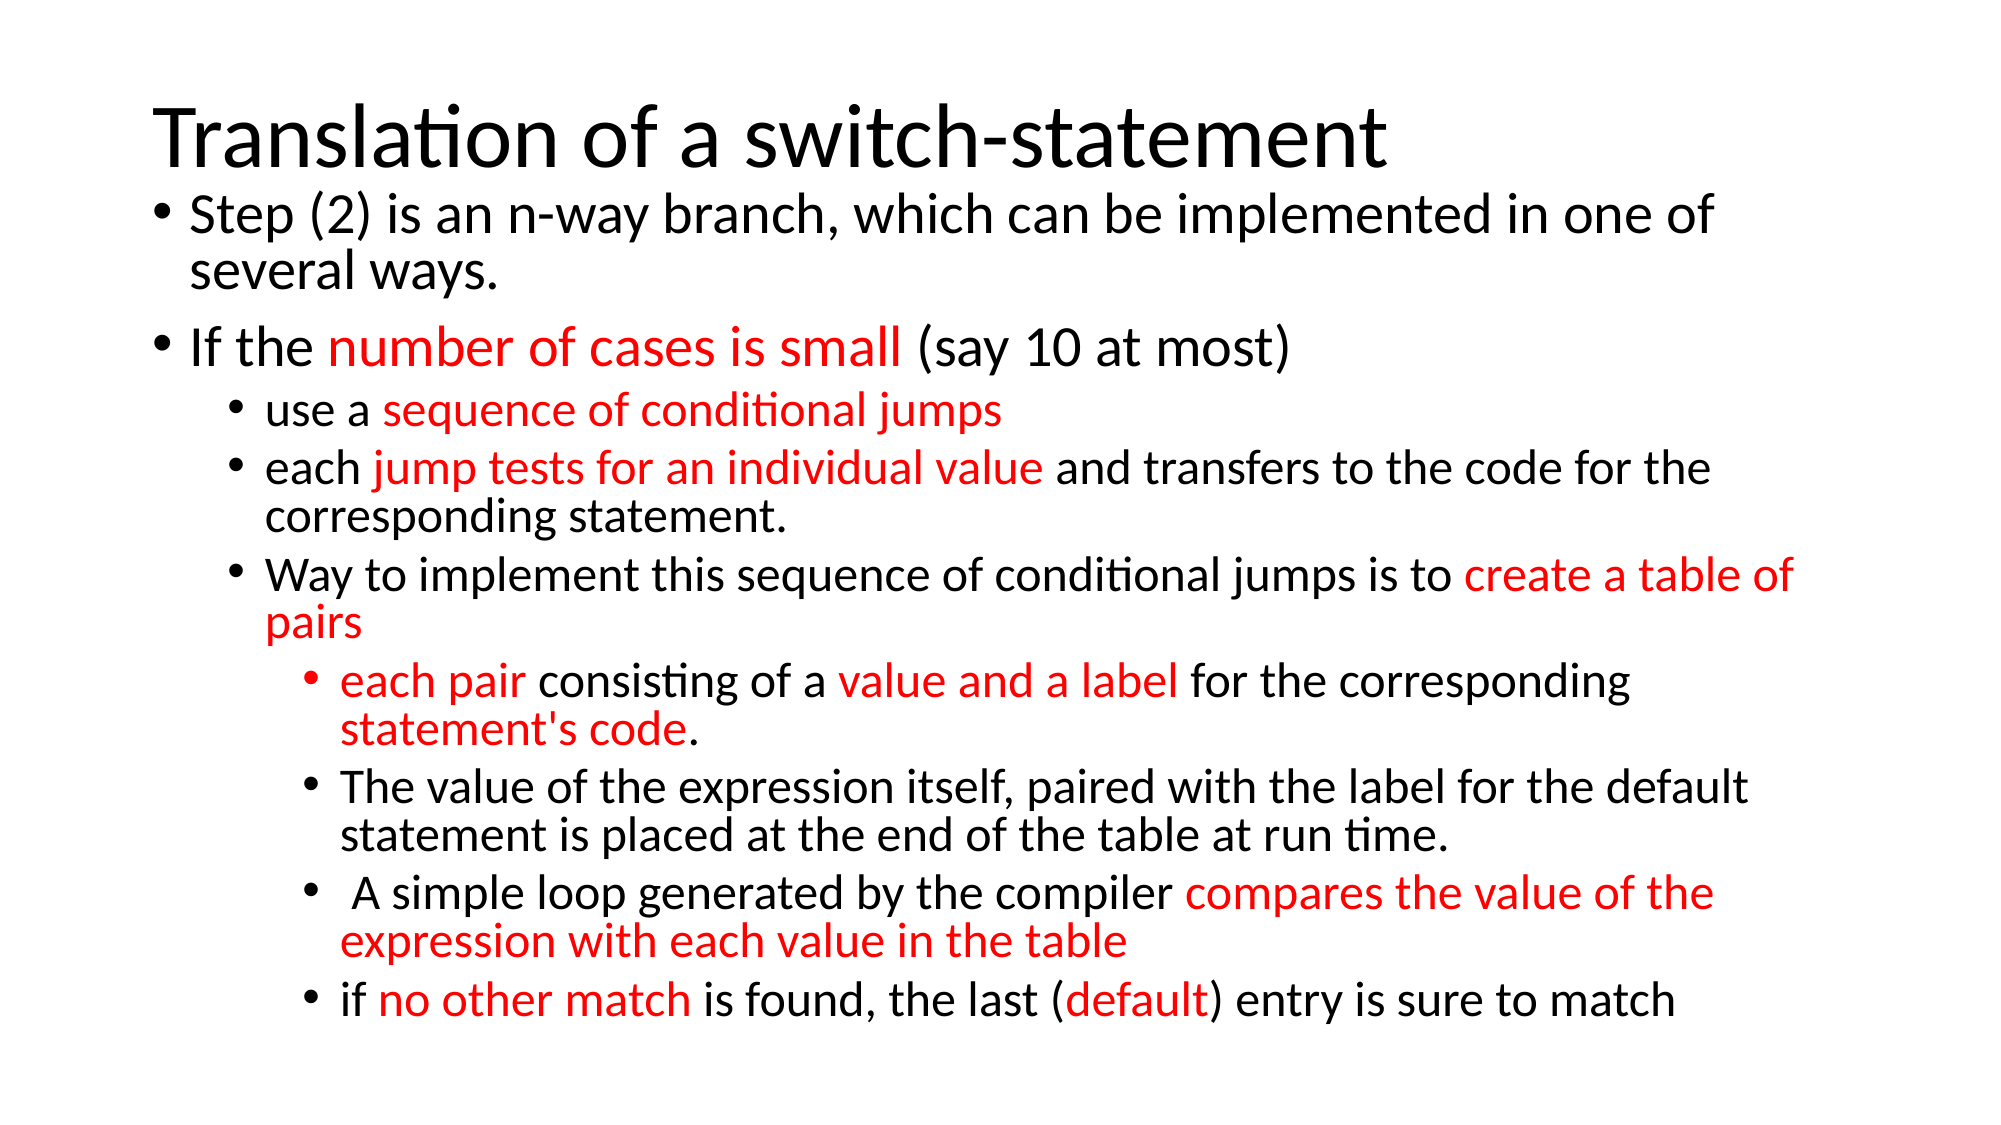

# Translation of a switch-statement
Step (2) is an n-way branch, which can be implemented in one of several ways.
If the number of cases is small (say 10 at most)
use a sequence of conditional jumps
each jump tests for an individual value and transfers to the code for the corresponding statement.
Way to implement this sequence of conditional jumps is to create a table of pairs
each pair consisting of a value and a label for the corresponding statement's code.
The value of the expression itself, paired with the label for the default statement is placed at the end of the table at run time.
 A simple loop generated by the compiler compares the value of the expression with each value in the table
if no other match is found, the last (default) entry is sure to match